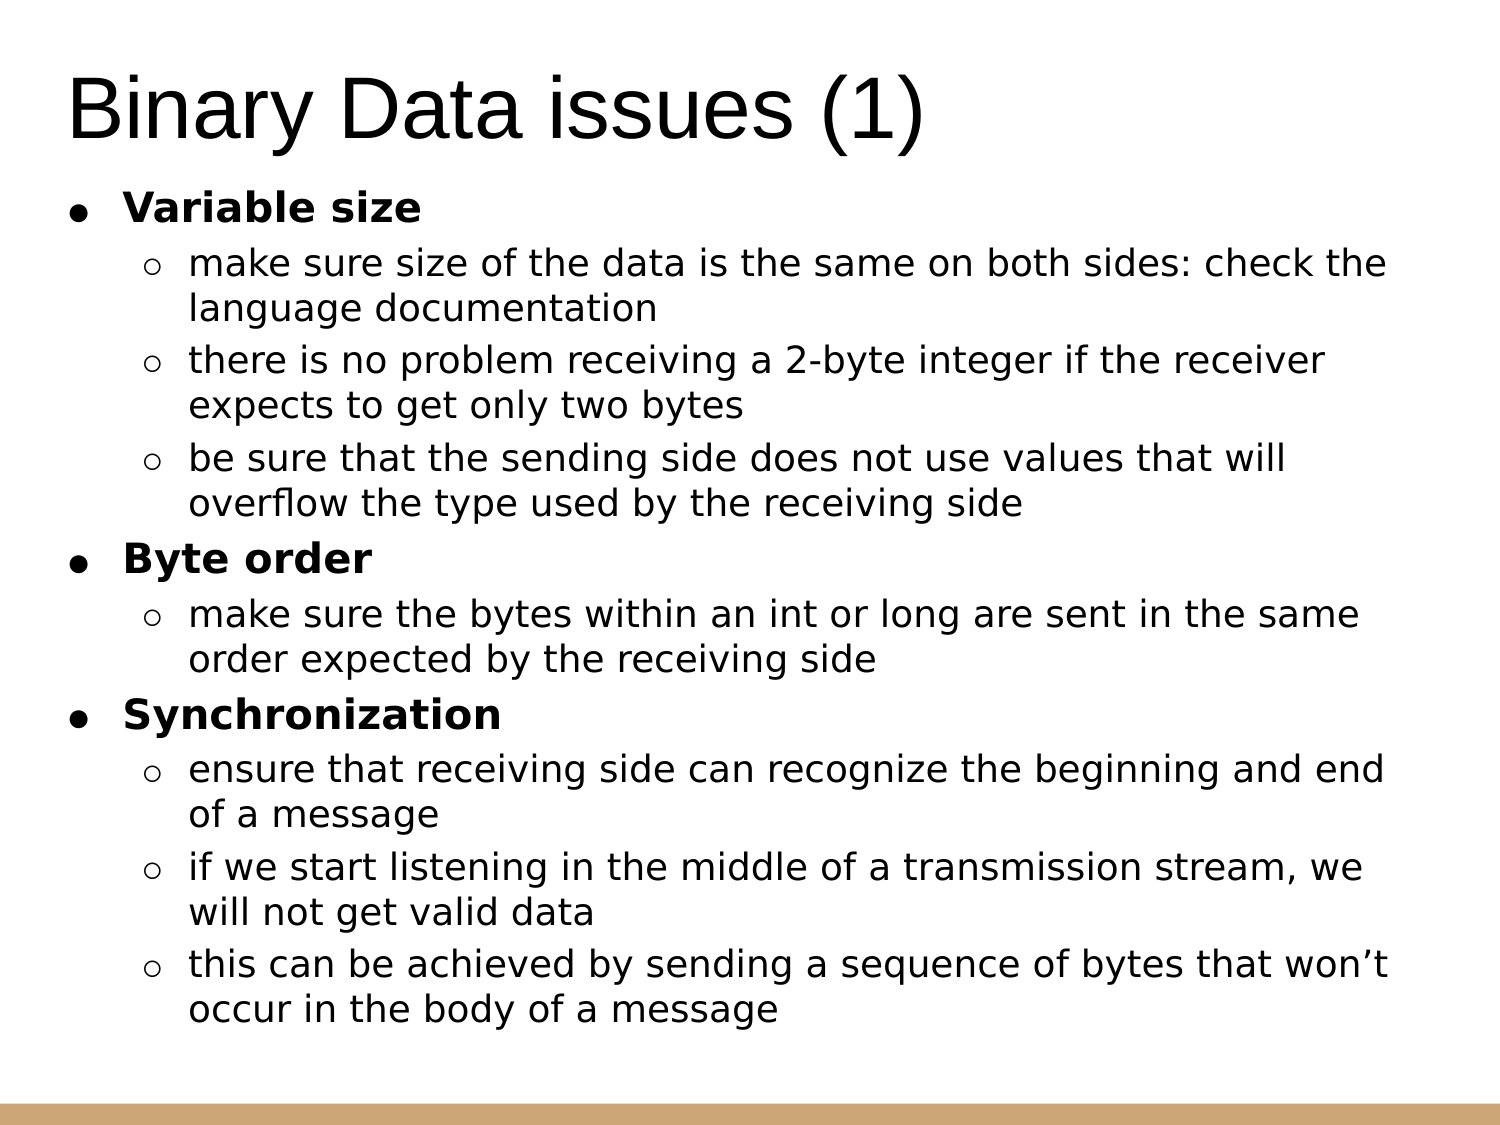

# Binary Data issues (1)
Variable size
make sure size of the data is the same on both sides: check the language documentation
there is no problem receiving a 2-byte integer if the receiver expects to get only two bytes
be sure that the sending side does not use values that will overflow the type used by the receiving side
Byte order
make sure the bytes within an int or long are sent in the same order expected by the receiving side
Synchronization
ensure that receiving side can recognize the beginning and end of a message
if we start listening in the middle of a transmission stream, we will not get valid data
this can be achieved by sending a sequence of bytes that won’t occur in the body of a message